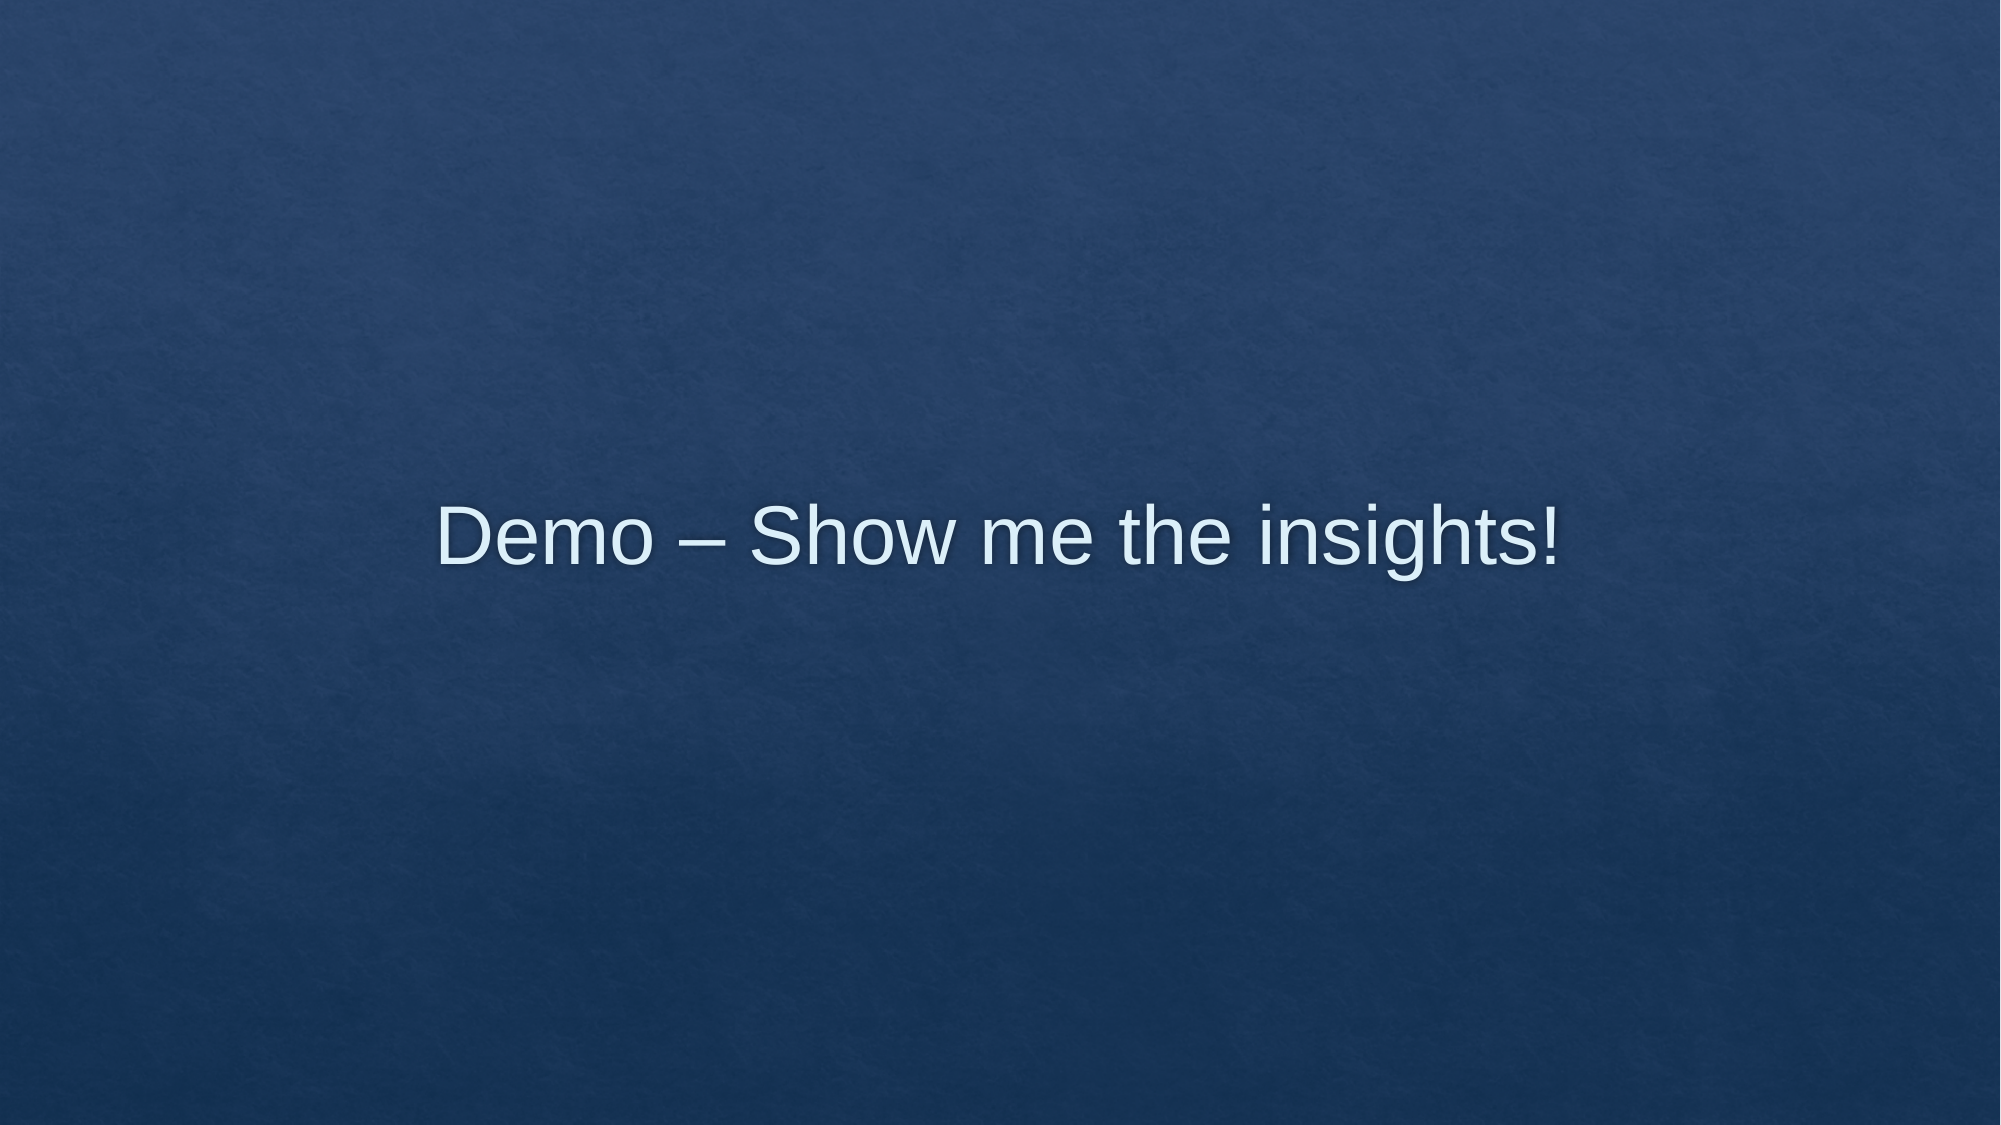

# Demo – Show me the insights!